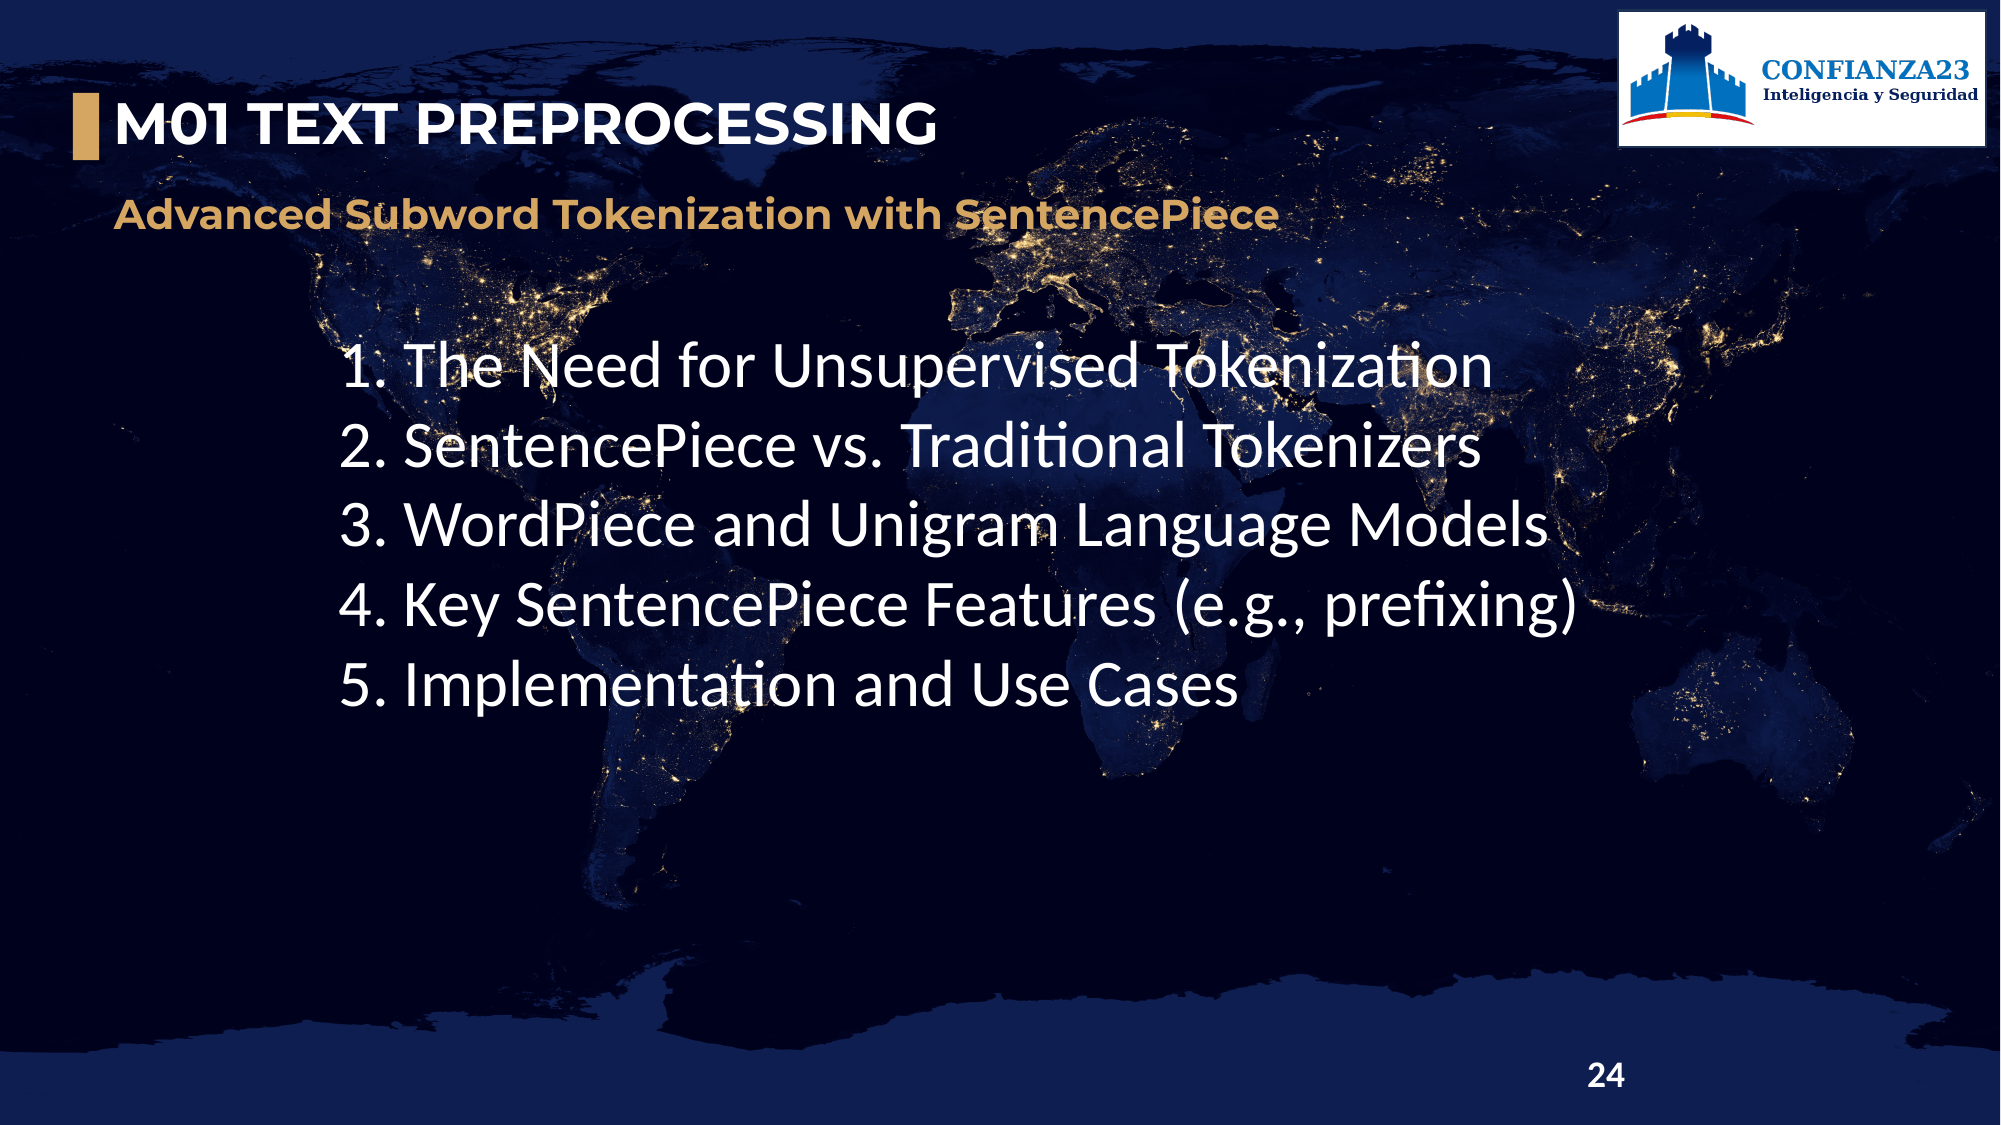

M01 TEXT PREPROCESSING

Advanced Subword Tokenization with SentencePiece
1. The Need for Unsupervised Tokenization
2. SentencePiece vs. Traditional Tokenizers
3. WordPiece and Unigram Language Models
4. Key SentencePiece Features (e.g., prefixing)
5. Implementation and Use Cases